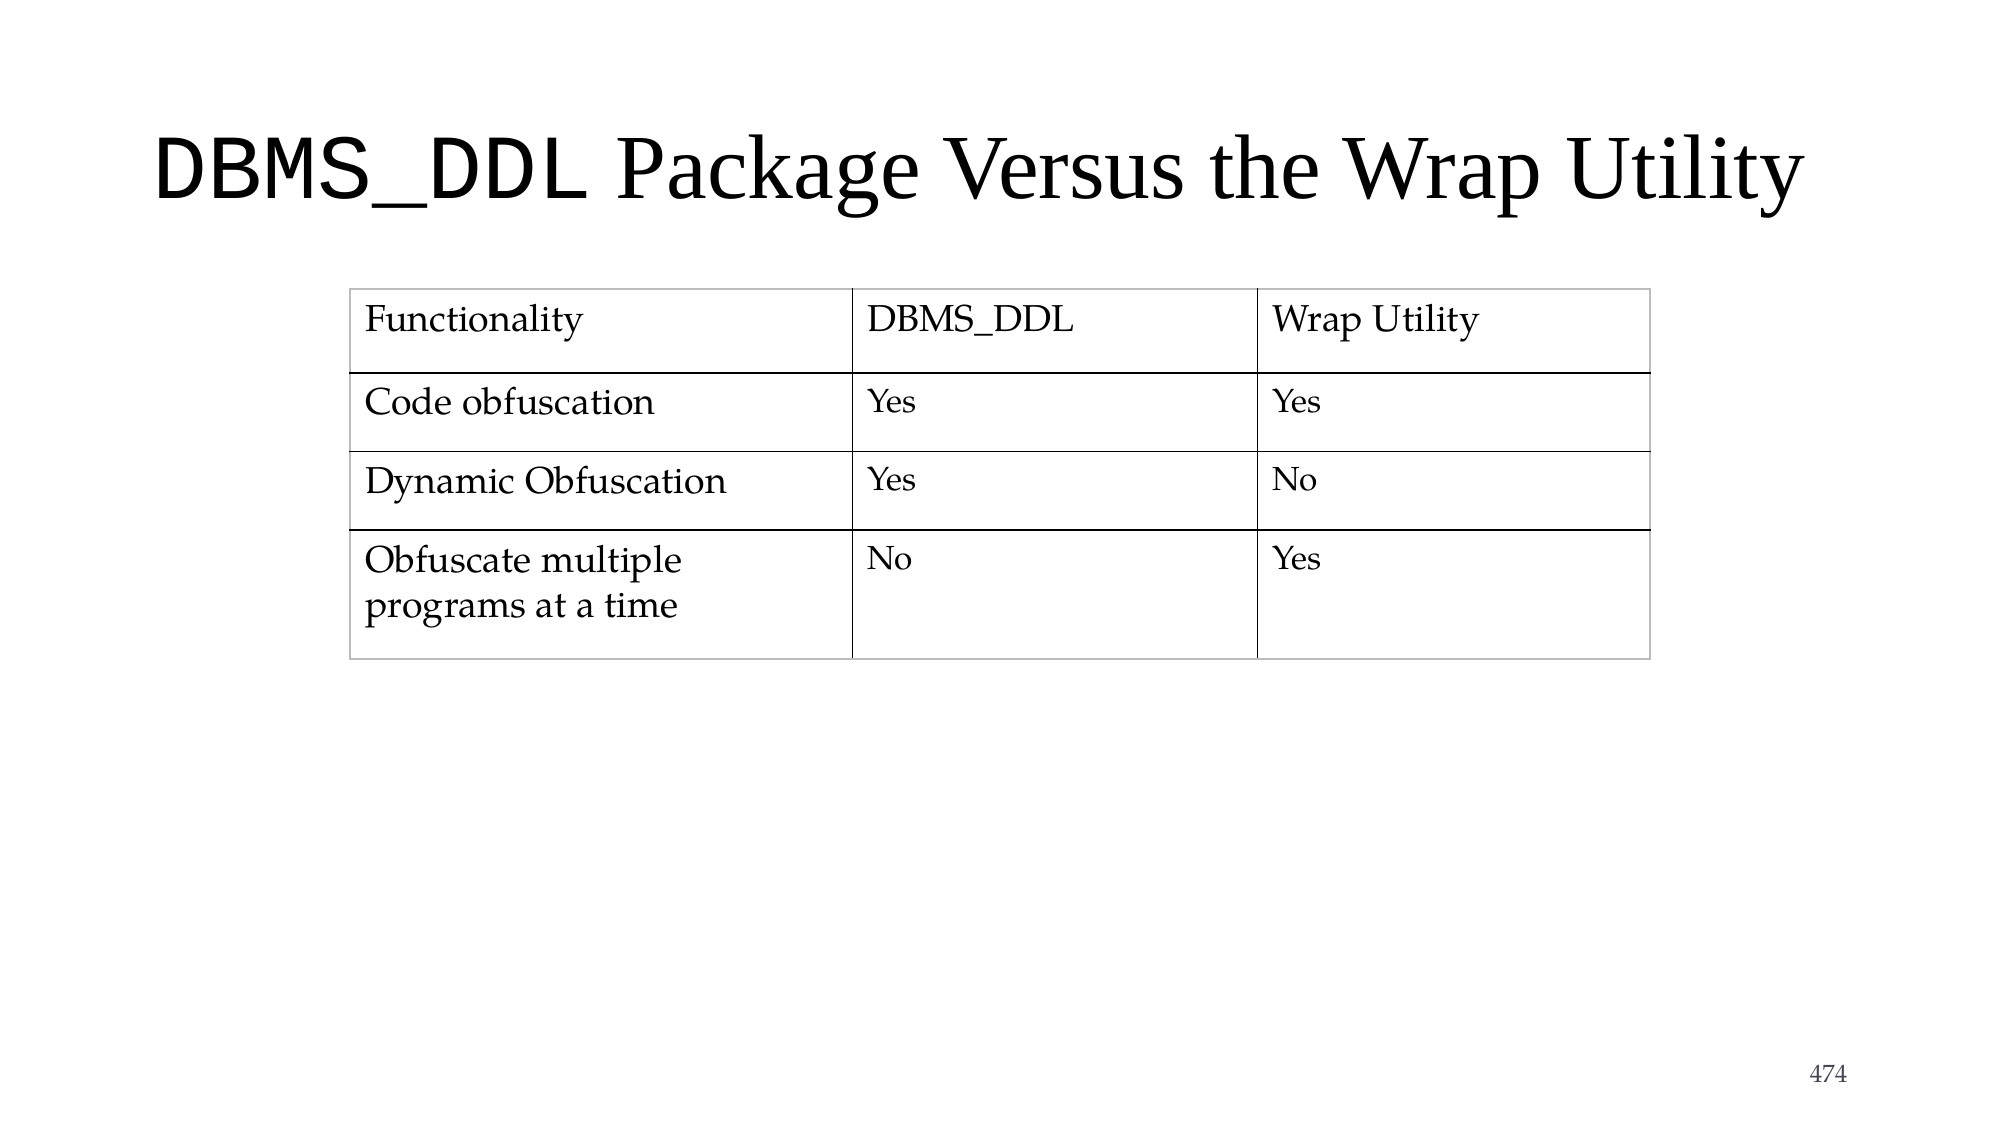

# DBMS_DDL Package Versus the Wrap Utility
| Functionality | DBMS\_DDL | Wrap Utility |
| --- | --- | --- |
| Code obfuscation | Yes | Yes |
| Dynamic Obfuscation | Yes | No |
| Obfuscate multiple programs at a time | No | Yes |
474